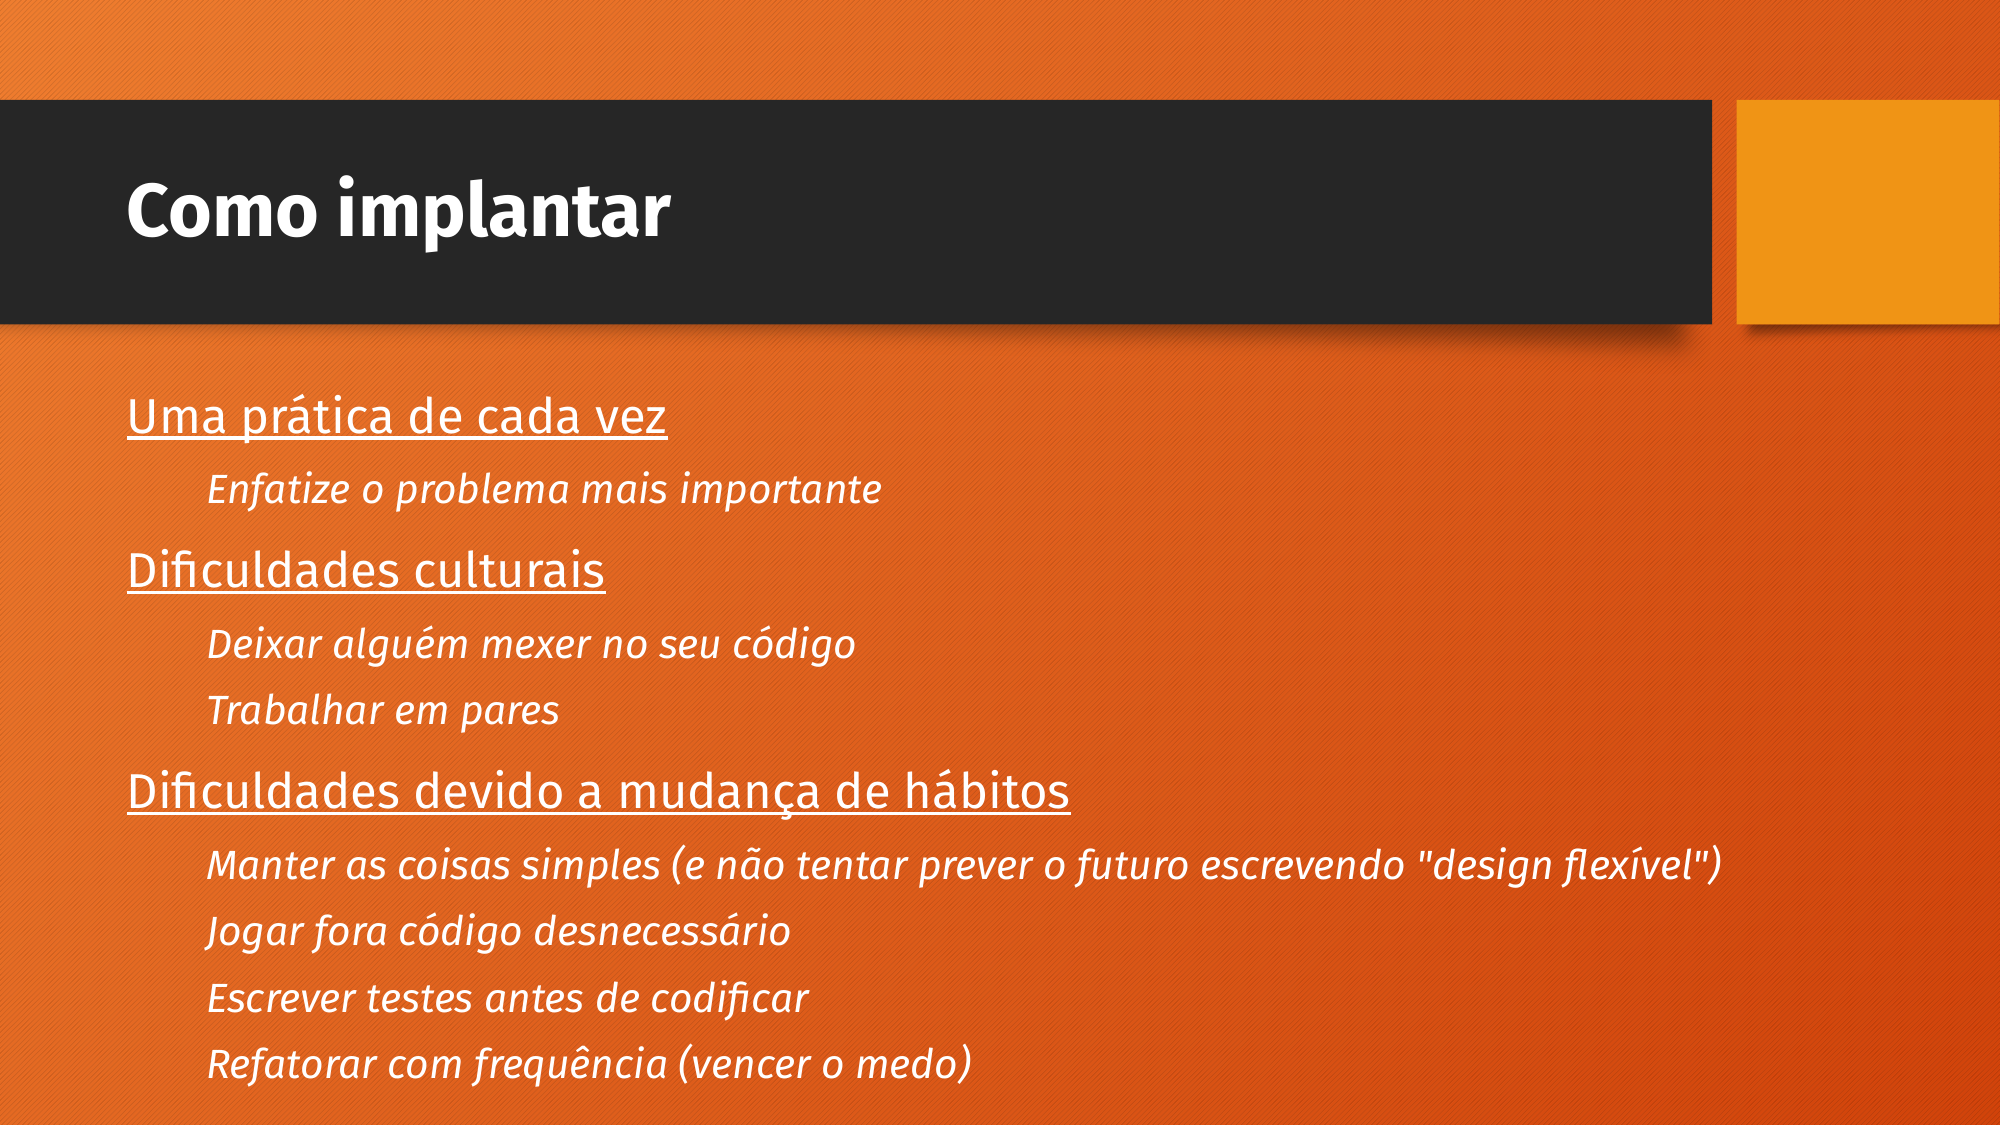

# Como implantar
Uma prática de cada vez
Enfatize o problema mais importante
Dificuldades culturais
Deixar alguém mexer no seu código
Trabalhar em pares
Dificuldades devido a mudança de hábitos
Manter as coisas simples (e não tentar prever o futuro escrevendo "design flexível")
Jogar fora código desnecessário
Escrever testes antes de codificar
Refatorar com frequência (vencer o medo)